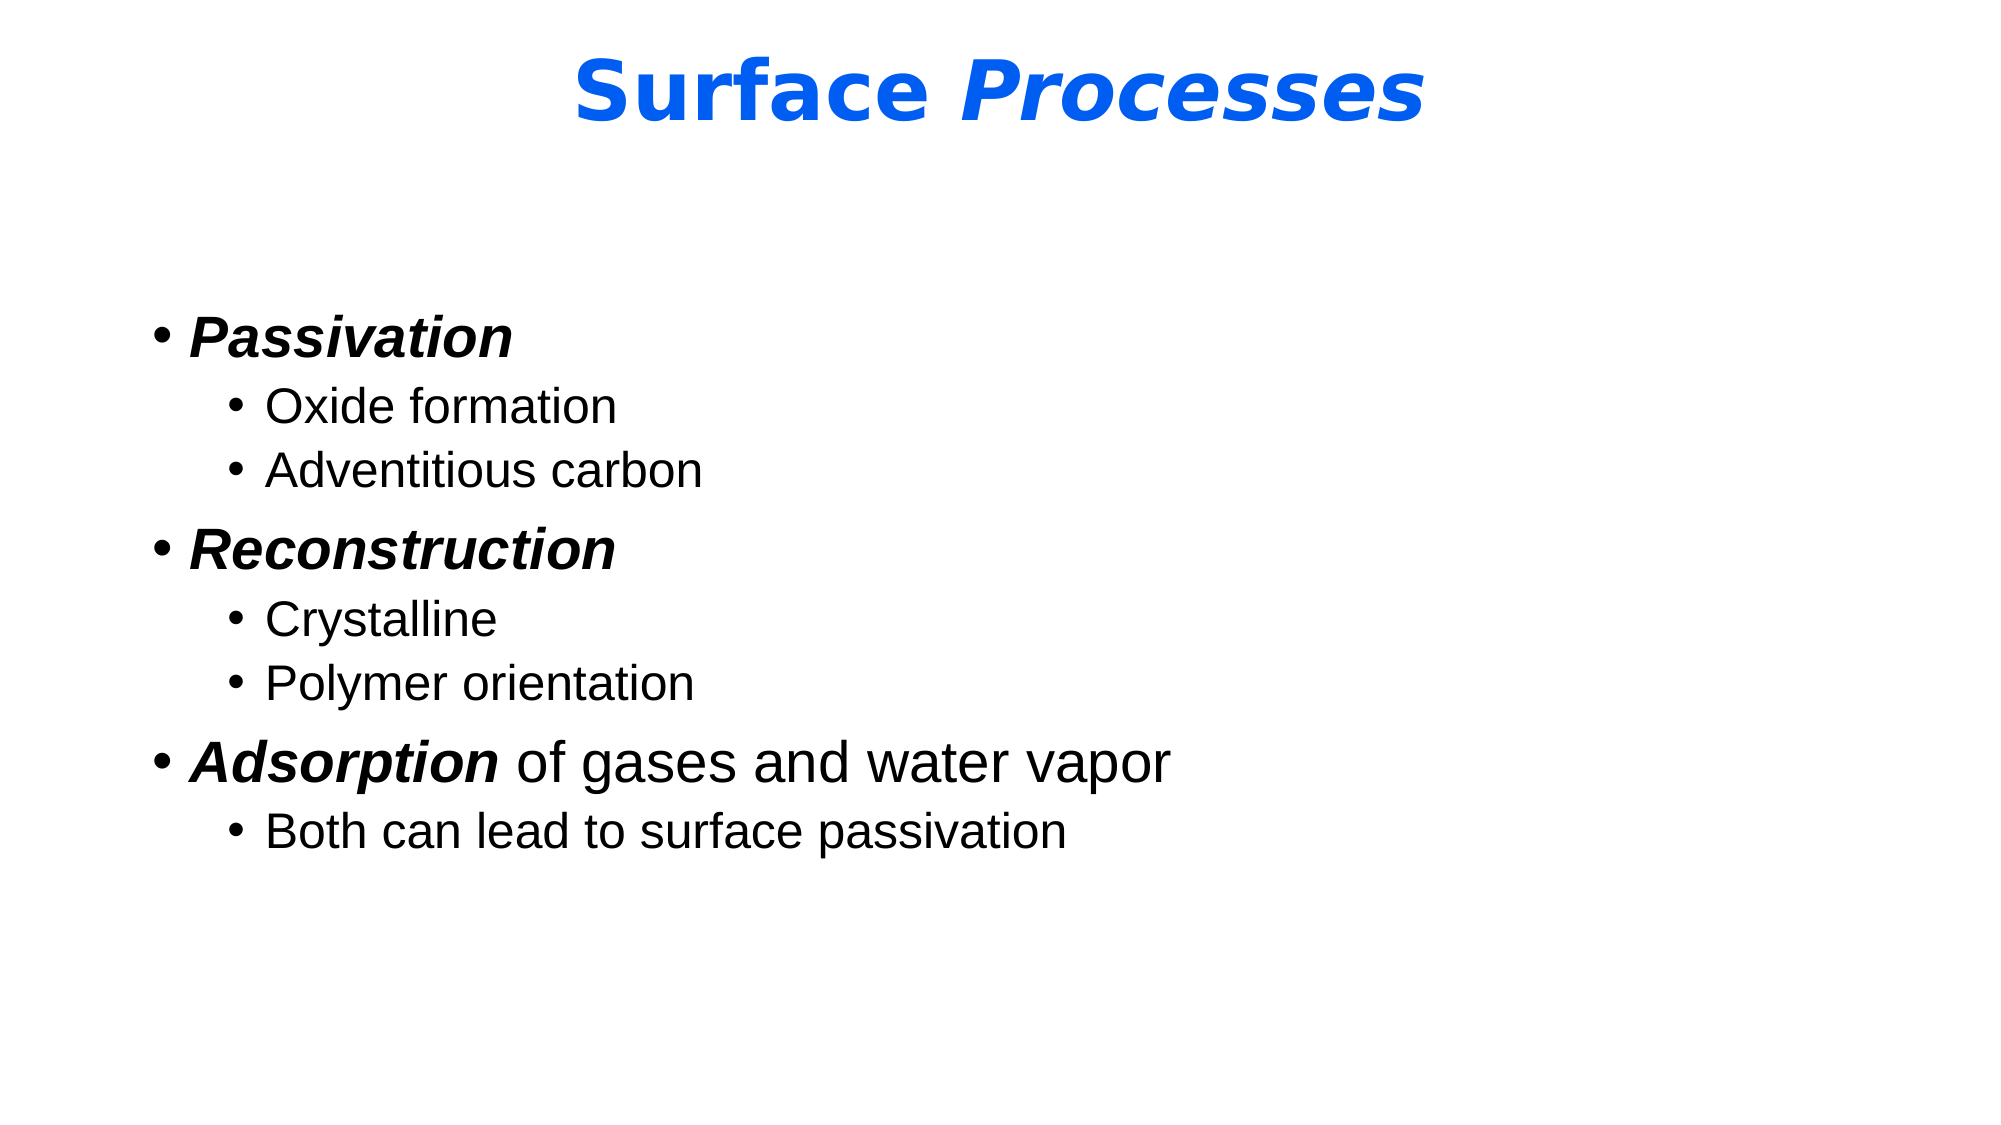

# Surface Processes
Passivation
Oxide formation
Adventitious carbon
Reconstruction
Crystalline
Polymer orientation
Adsorption of gases and water vapor
Both can lead to surface passivation